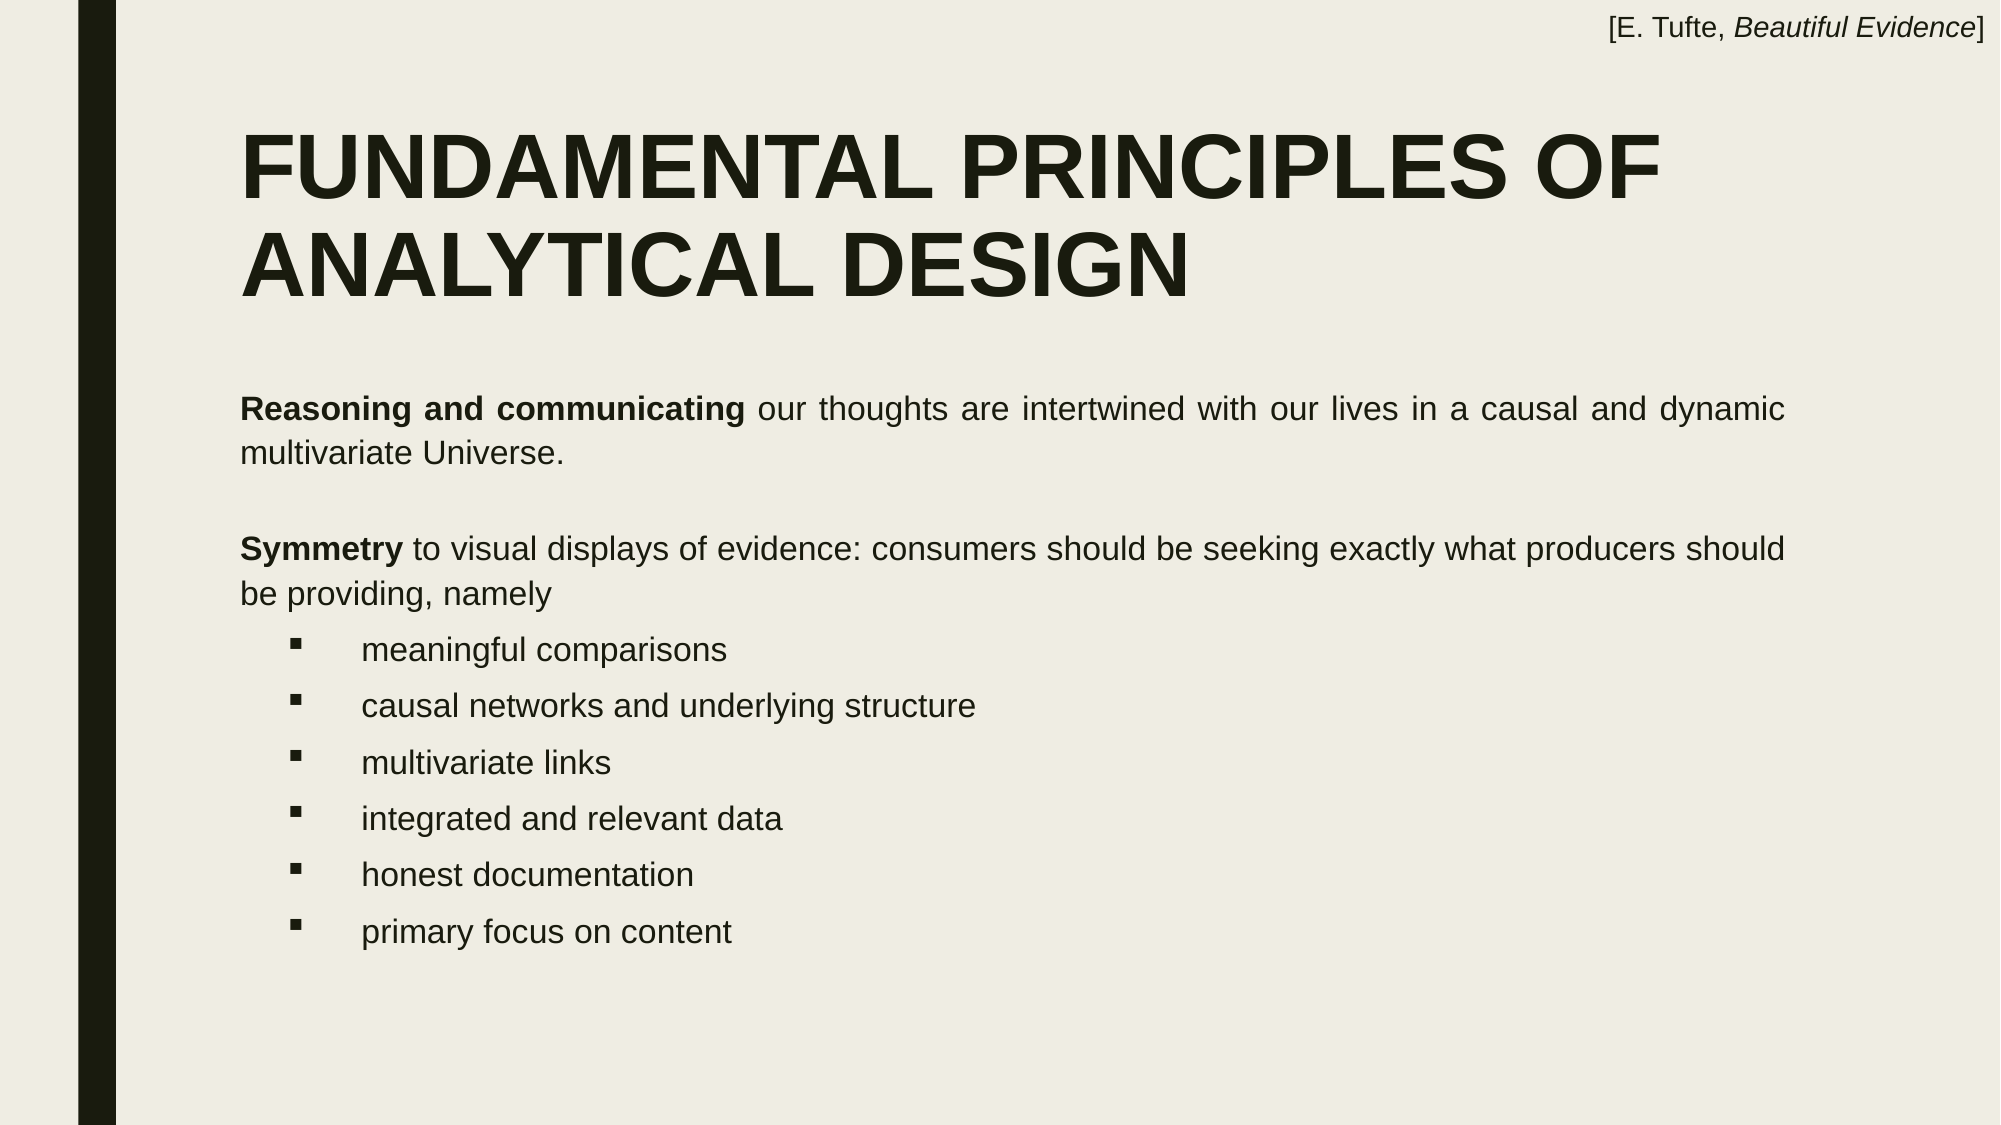

[E. Tufte, Beautiful Evidence]
# FUNDAMENTAL PRINCIPLES OF ANALYTICAL DESIGN
Reasoning and communicating our thoughts are intertwined with our lives in a causal and dynamic multivariate Universe.

Symmetry to visual displays of evidence: consumers should be seeking exactly what producers should be providing, namely
meaningful comparisons
causal networks and underlying structure
multivariate links
integrated and relevant data
honest documentation
primary focus on content